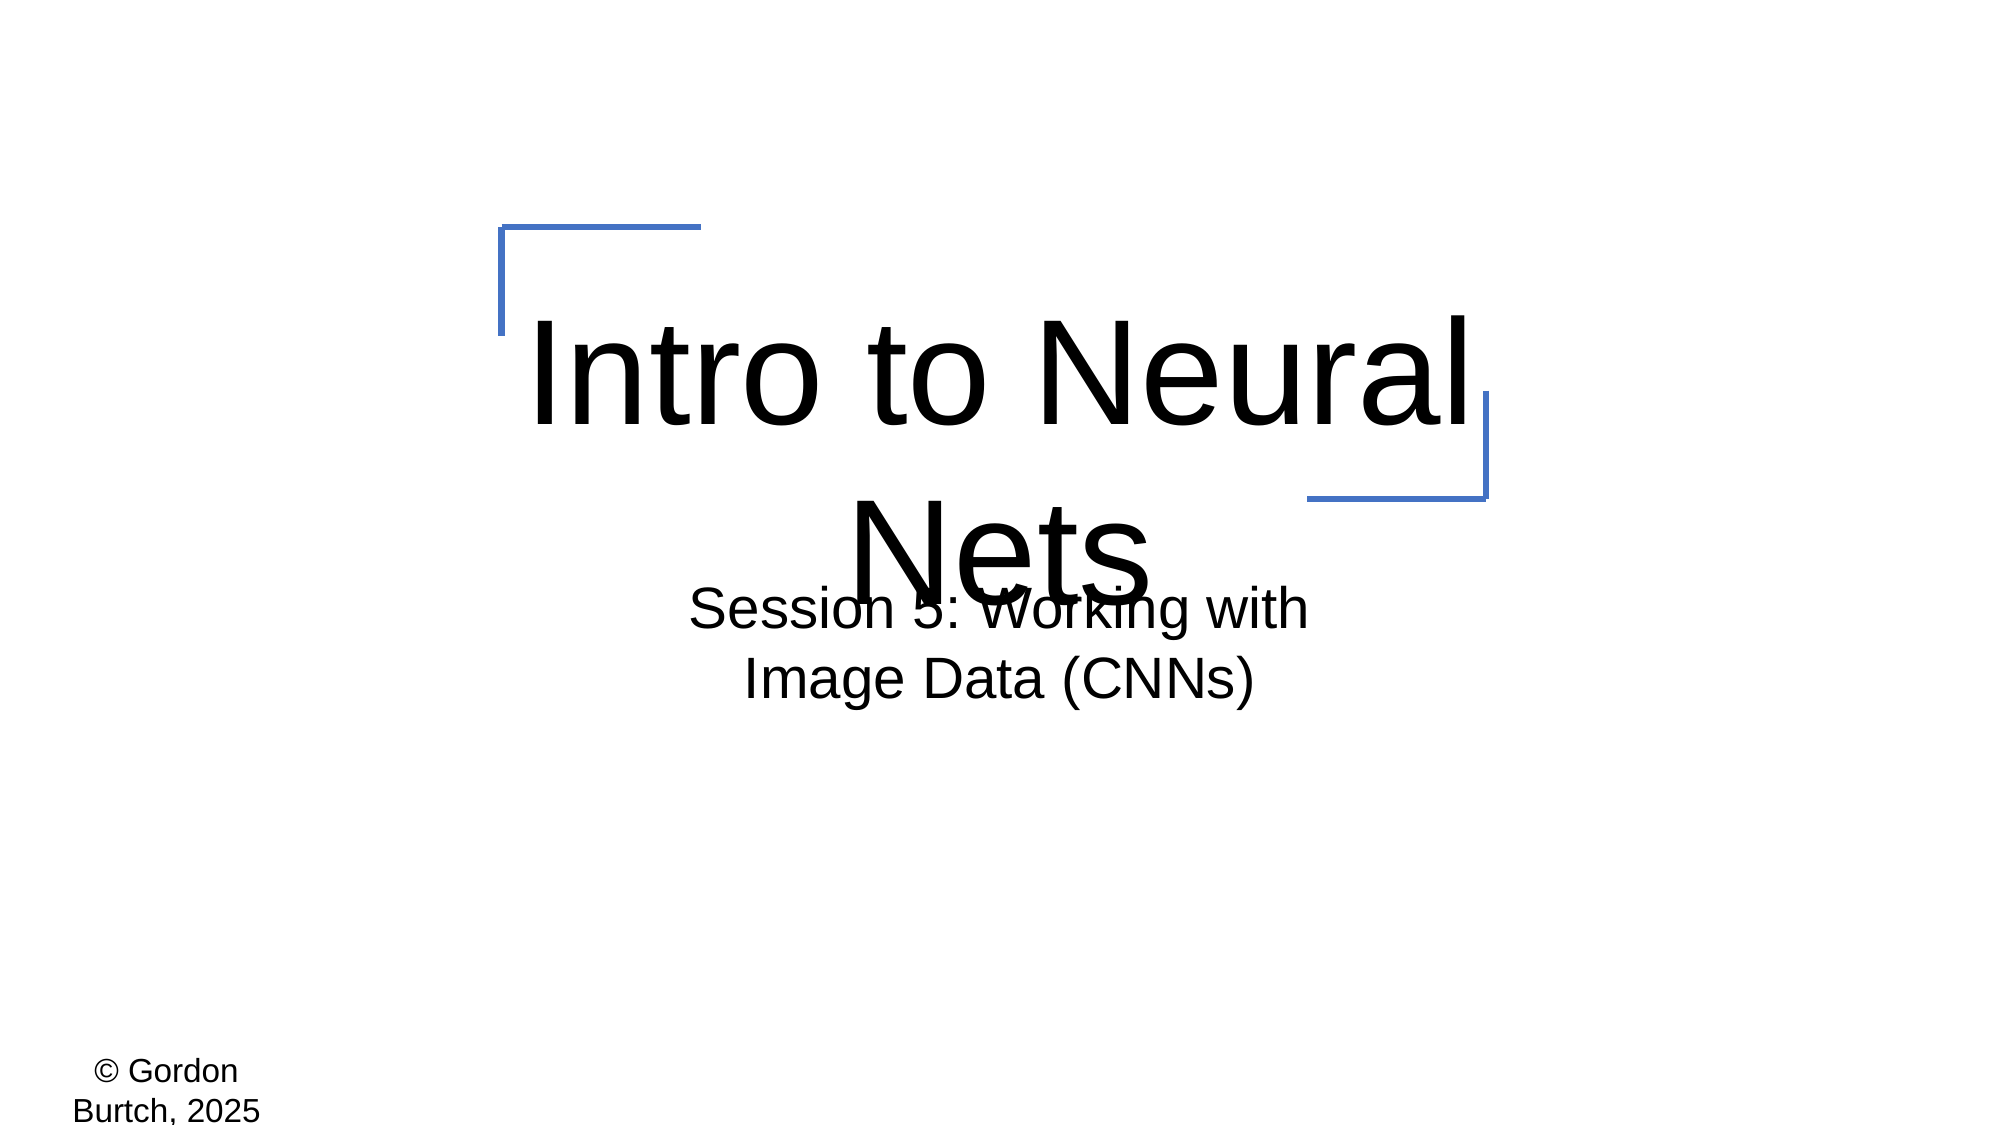

Intro to Neural Nets
Session 5: Working with Image Data (CNNs)